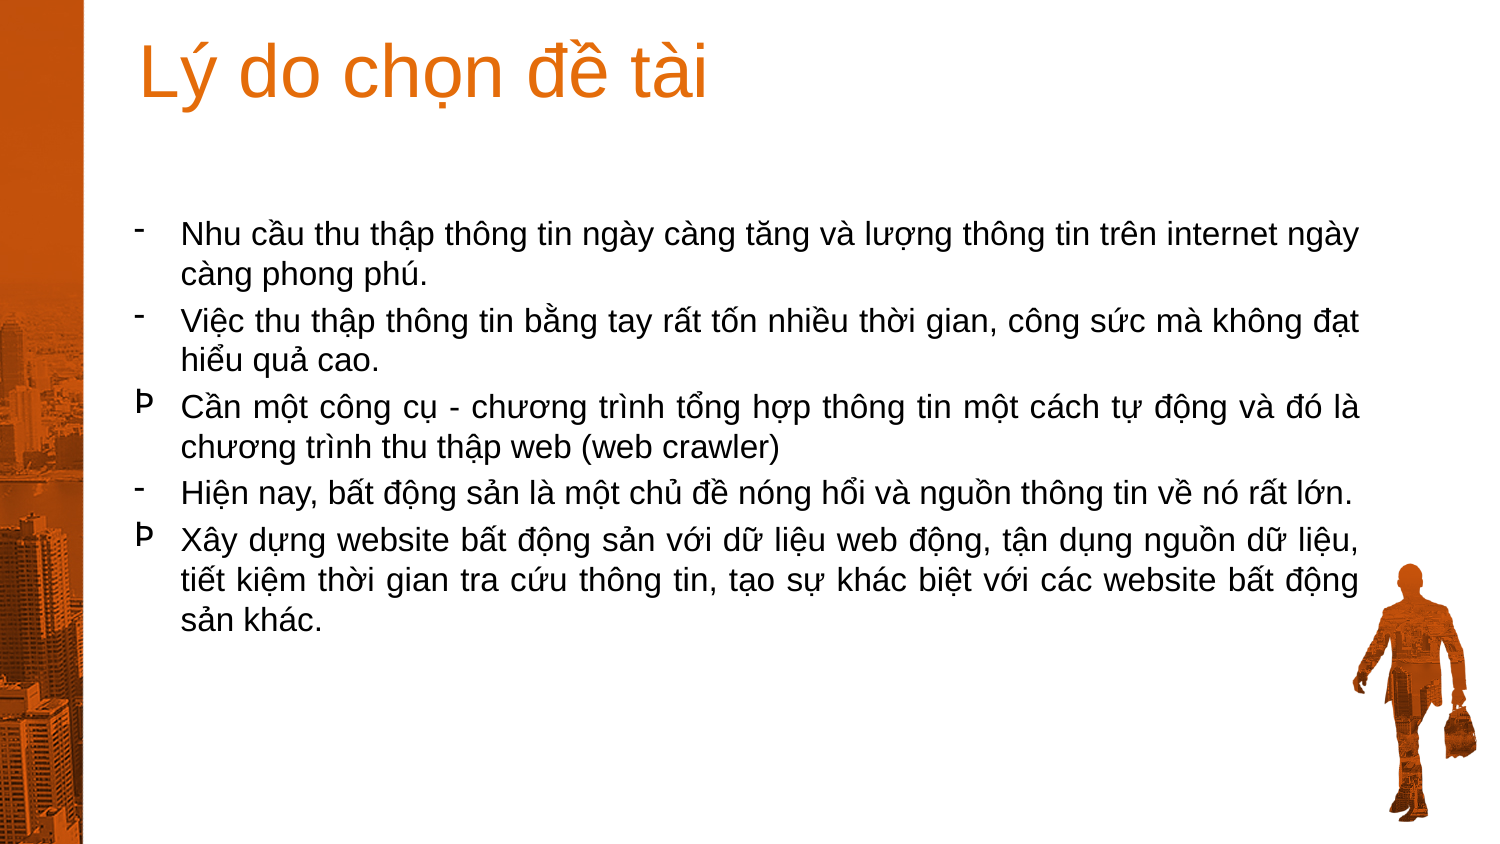

Lý do chọn đề tài
Nhu cầu thu thập thông tin ngày càng tăng và lượng thông tin trên internet ngày càng phong phú.
Việc thu thập thông tin bằng tay rất tốn nhiều thời gian, công sức mà không đạt hiểu quả cao.
Cần một công cụ - chương trình tổng hợp thông tin một cách tự động và đó là chương trình thu thập web (web crawler)
Hiện nay, bất động sản là một chủ đề nóng hổi và nguồn thông tin về nó rất lớn.
Xây dựng website bất động sản với dữ liệu web động, tận dụng nguồn dữ liệu, tiết kiệm thời gian tra cứu thông tin, tạo sự khác biệt với các website bất động sản khác.